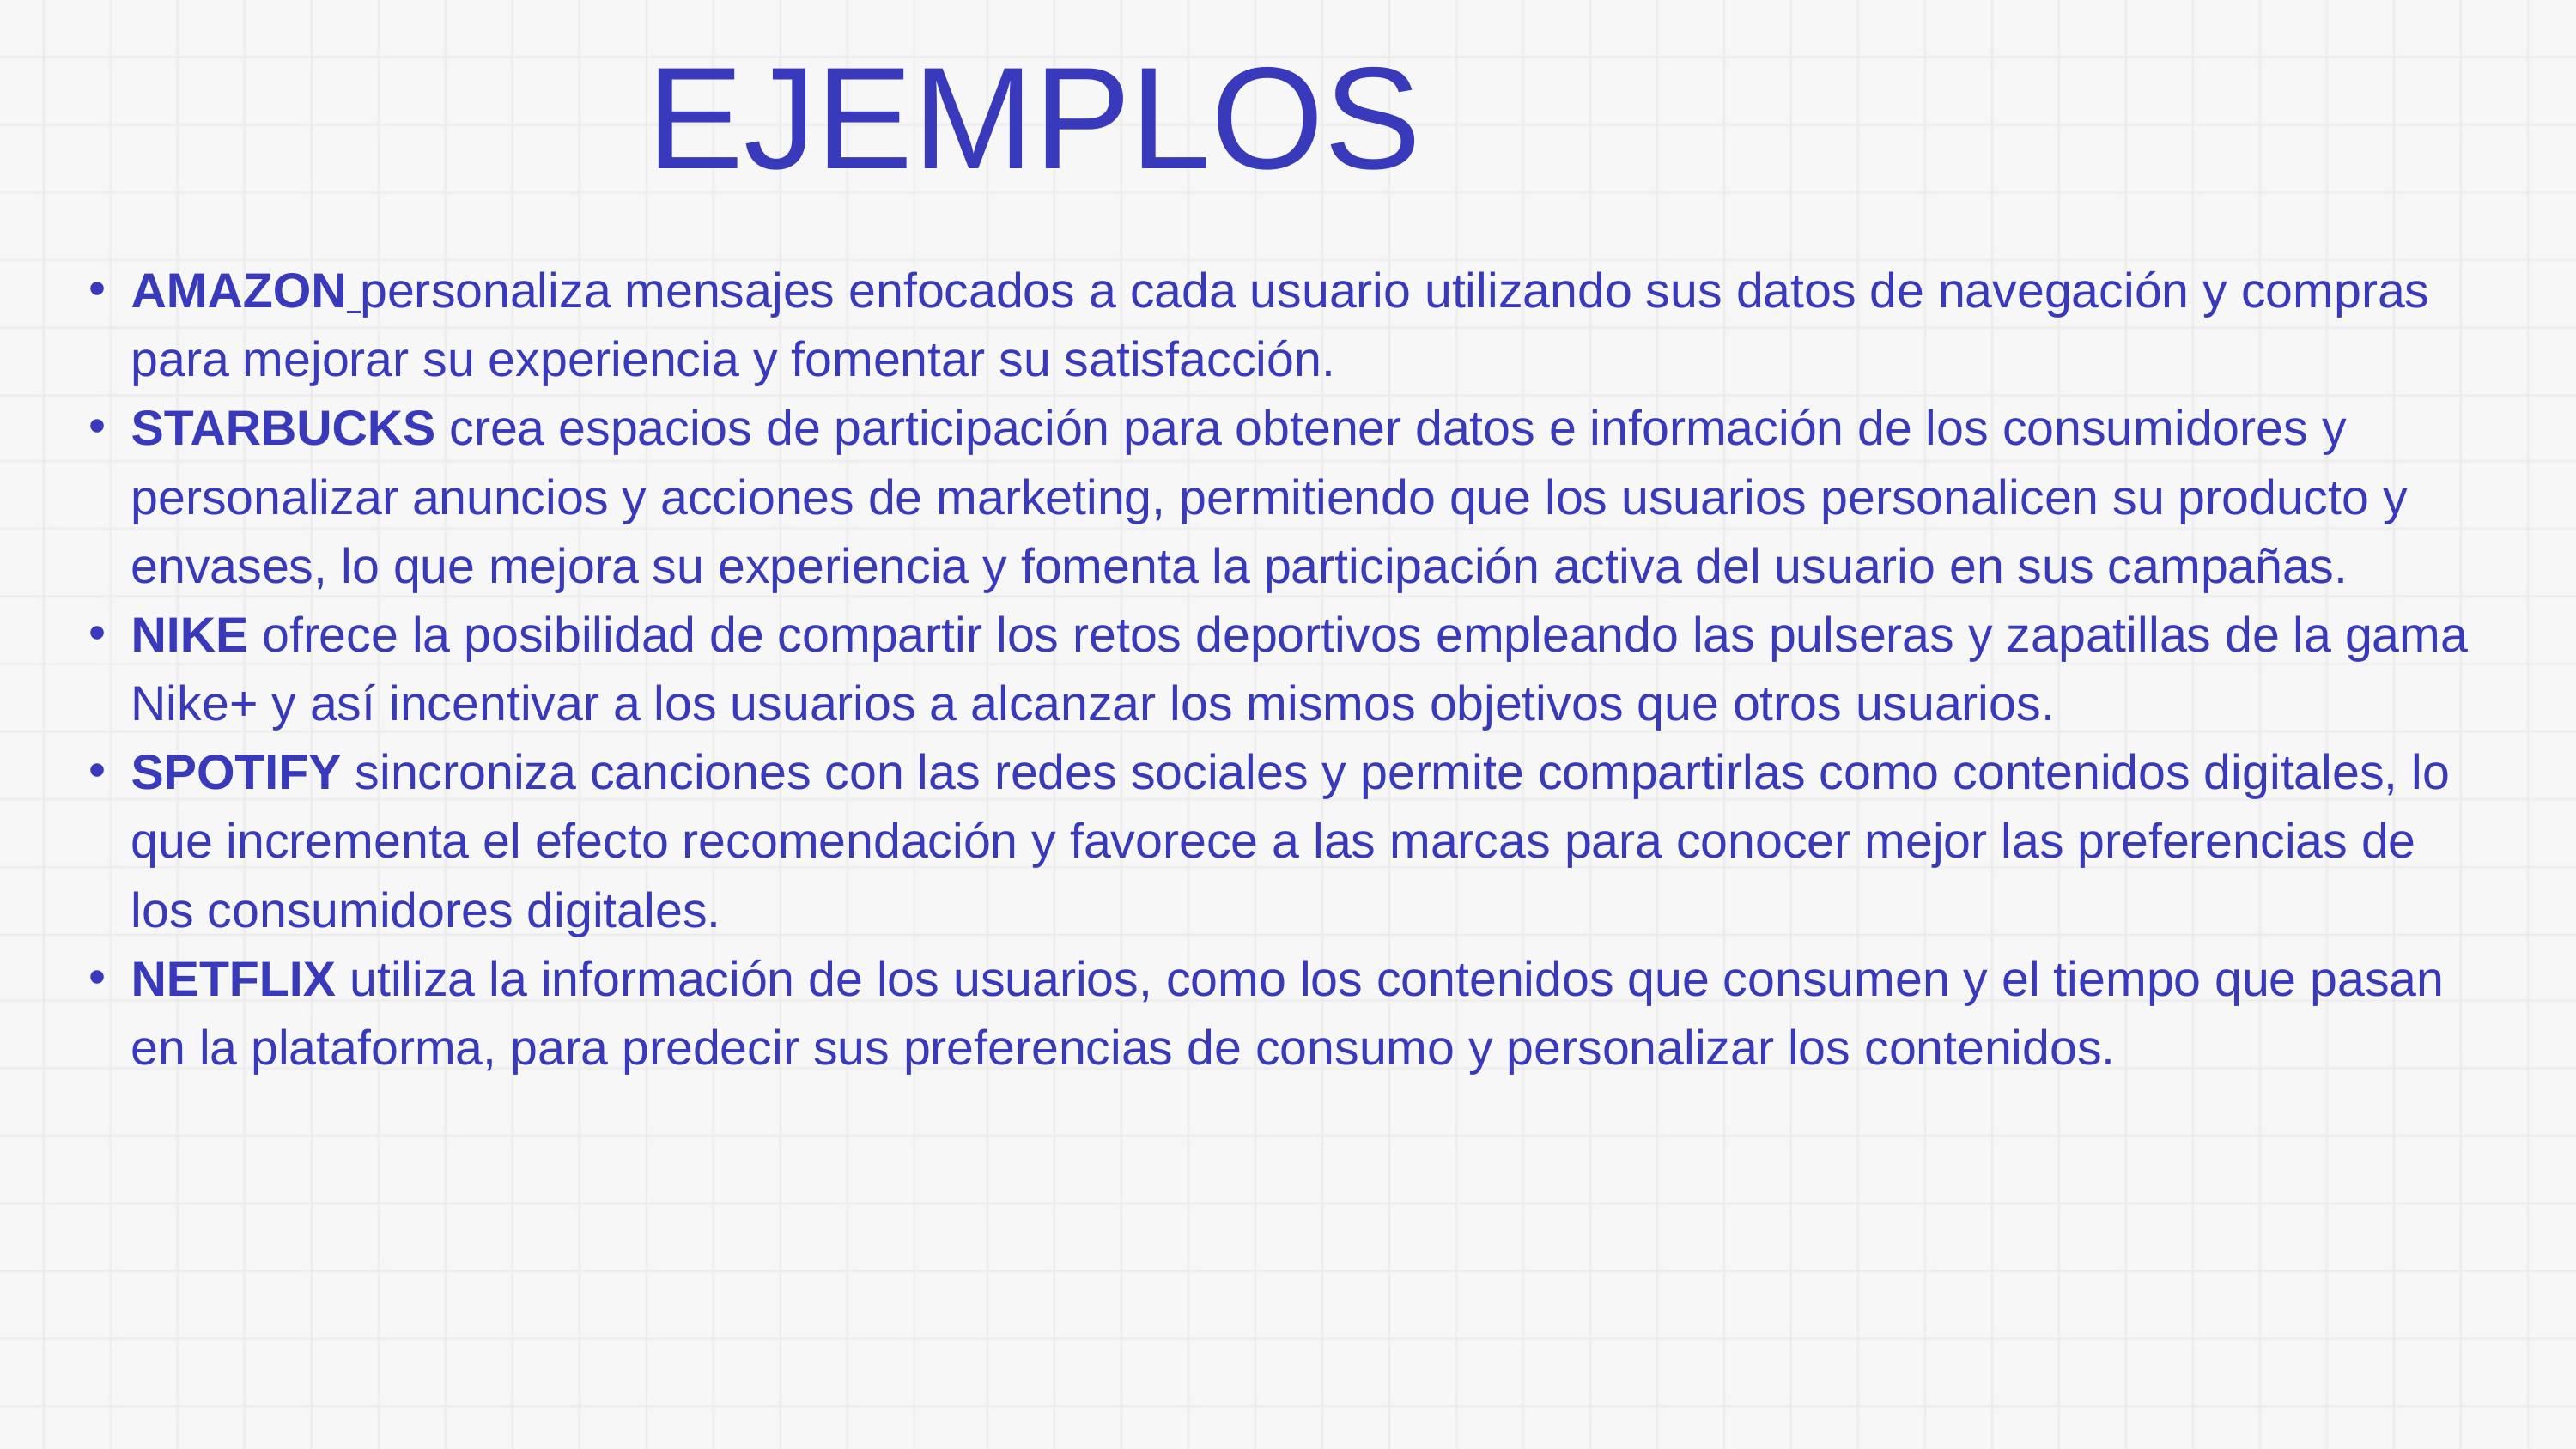

EJEMPLOS

AMAZON personaliza mensajes enfocados a cada usuario utilizando sus datos de navegación y compras para mejorar su experiencia y fomentar su satisfacción.
STARBUCKS crea espacios de participación para obtener datos e información de los consumidores y personalizar anuncios y acciones de marketing, permitiendo que los usuarios personalicen su producto y envases, lo que mejora su experiencia y fomenta la participación activa del usuario en sus campañas.
NIKE ofrece la posibilidad de compartir los retos deportivos empleando las pulseras y zapatillas de la gama Nike+ y así incentivar a los usuarios a alcanzar los mismos objetivos que otros usuarios.
SPOTIFY sincroniza canciones con las redes sociales y permite compartirlas como contenidos digitales, lo que incrementa el efecto recomendación y favorece a las marcas para conocer mejor las preferencias de los consumidores digitales.
NETFLIX utiliza la información de los usuarios, como los contenidos que consumen y el tiempo que pasan en la plataforma, para predecir sus preferencias de consumo y personalizar los contenidos.